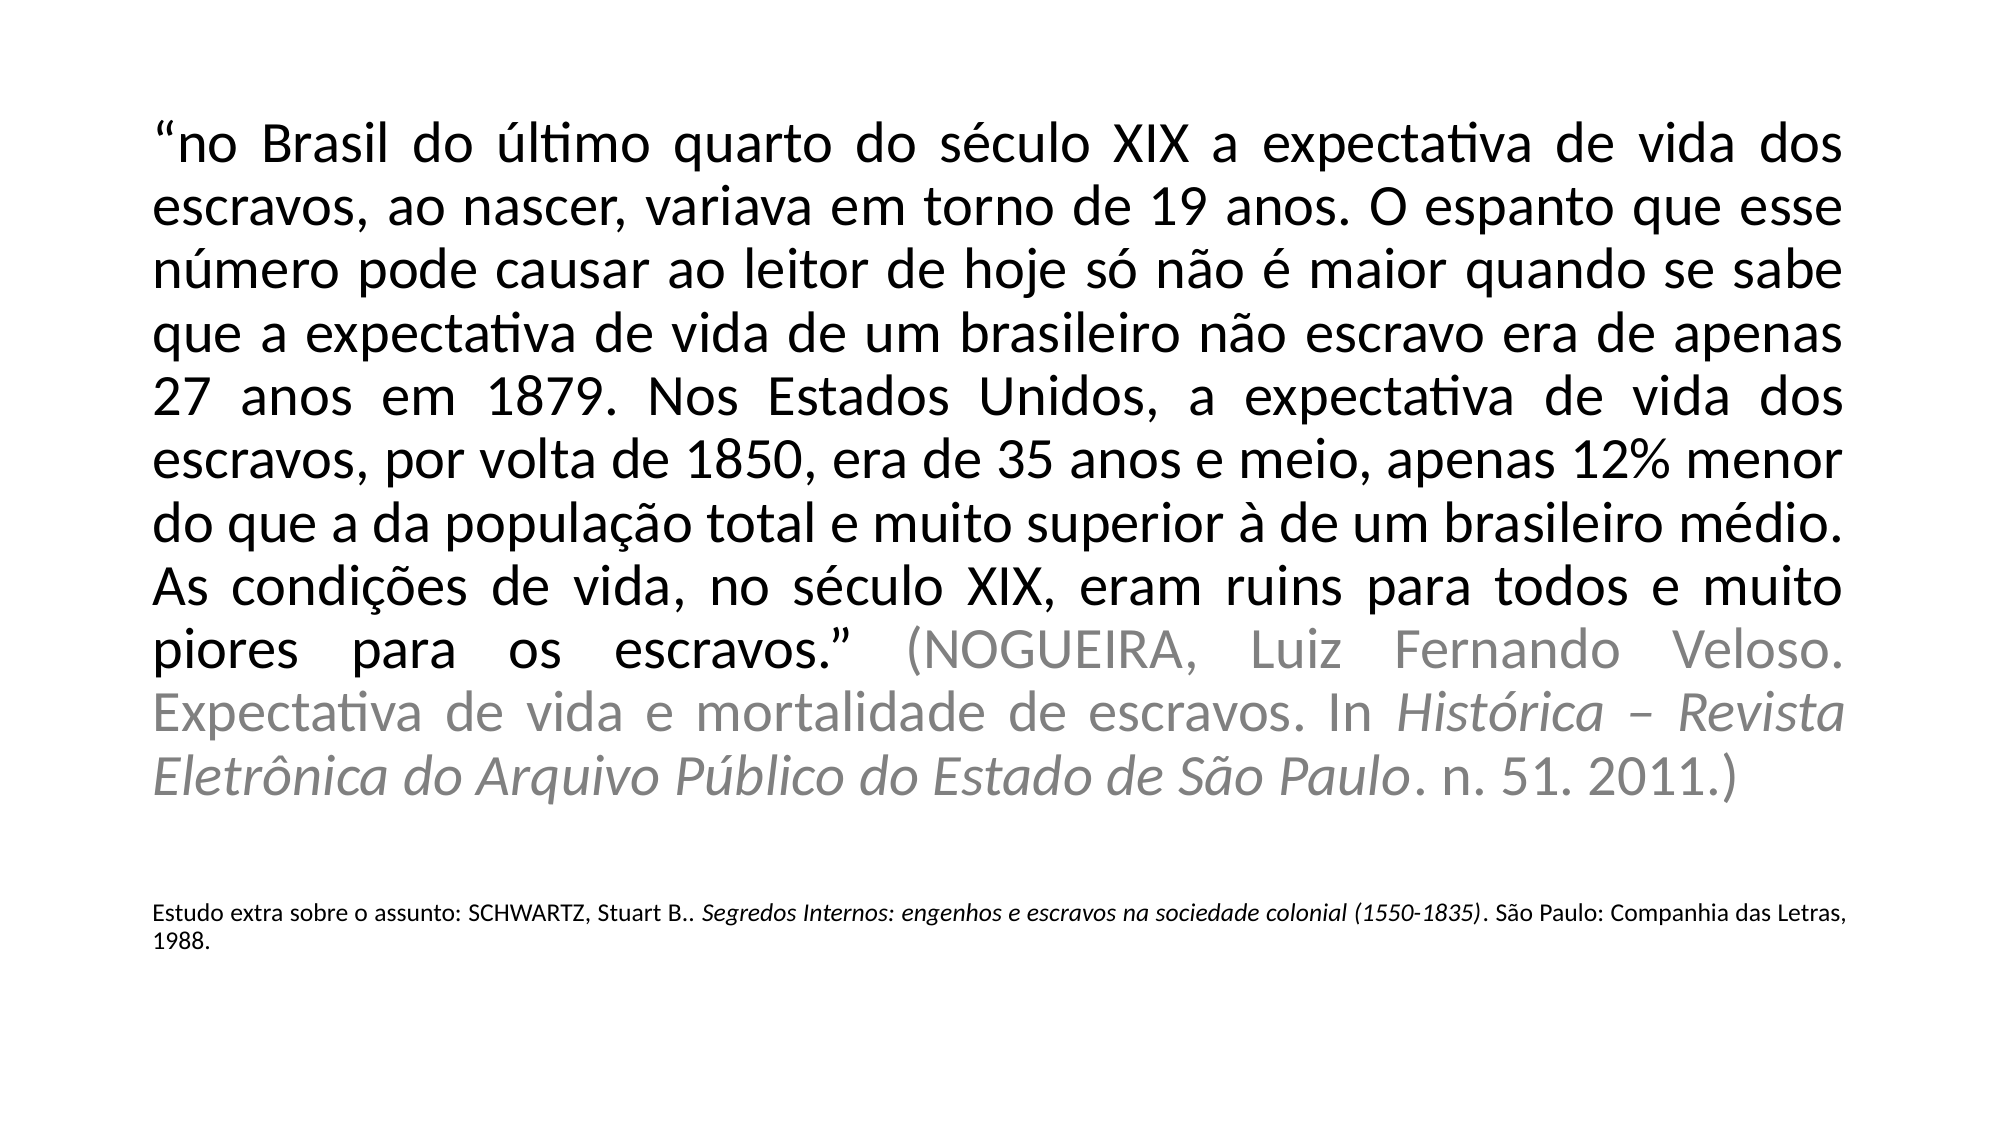

“no Brasil do último quarto do século XIX a expectativa de vida dos escravos, ao nascer, variava em torno de 19 anos. O espanto que esse número pode causar ao leitor de hoje só não é maior quando se sabe que a expectativa de vida de um brasileiro não escravo era de apenas 27 anos em 1879. Nos Estados Unidos, a expectativa de vida dos escravos, por volta de 1850, era de 35 anos e meio, apenas 12% menor do que a da população total e muito superior à de um brasileiro médio. As condições de vida, no século XIX, eram ruins para todos e muito piores para os escravos.” (NOGUEIRA, Luiz Fernando Veloso. Expectativa de vida e mortalidade de escravos. In Histórica – Revista Eletrônica do Arquivo Público do Estado de São Paulo. n. 51. 2011.)

Estudo extra sobre o assunto: SCHWARTZ, Stuart B.. Segredos Internos: engenhos e escravos na sociedade colonial (1550-1835). São Paulo: Companhia das Letras, 1988.